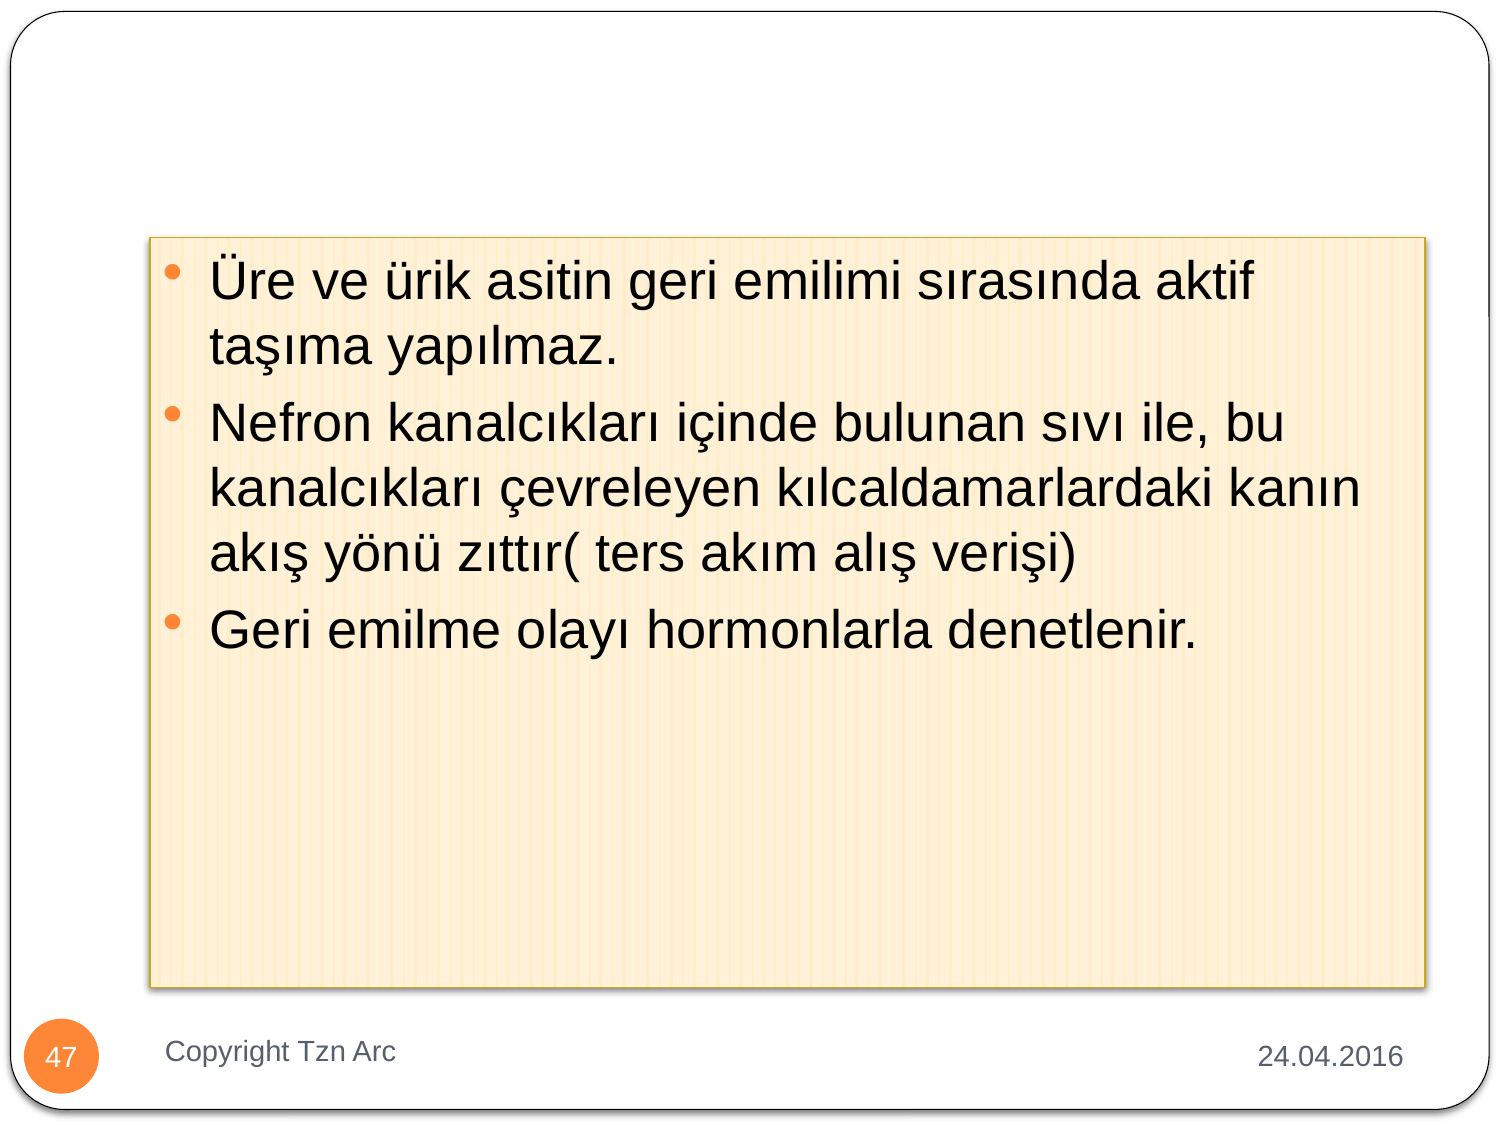

#
Üre ve ürik asitin geri emilimi sırasında aktif taşıma yapılmaz.
Nefron kanalcıkları içinde bulunan sıvı ile, bu kanalcıkları çevreleyen kılcaldamarlardaki kanın akış yönü zıttır( ters akım alış verişi)
Geri emilme olayı hormonlarla denetlenir.
Copyright Tzn Arc
24.04.2016
47